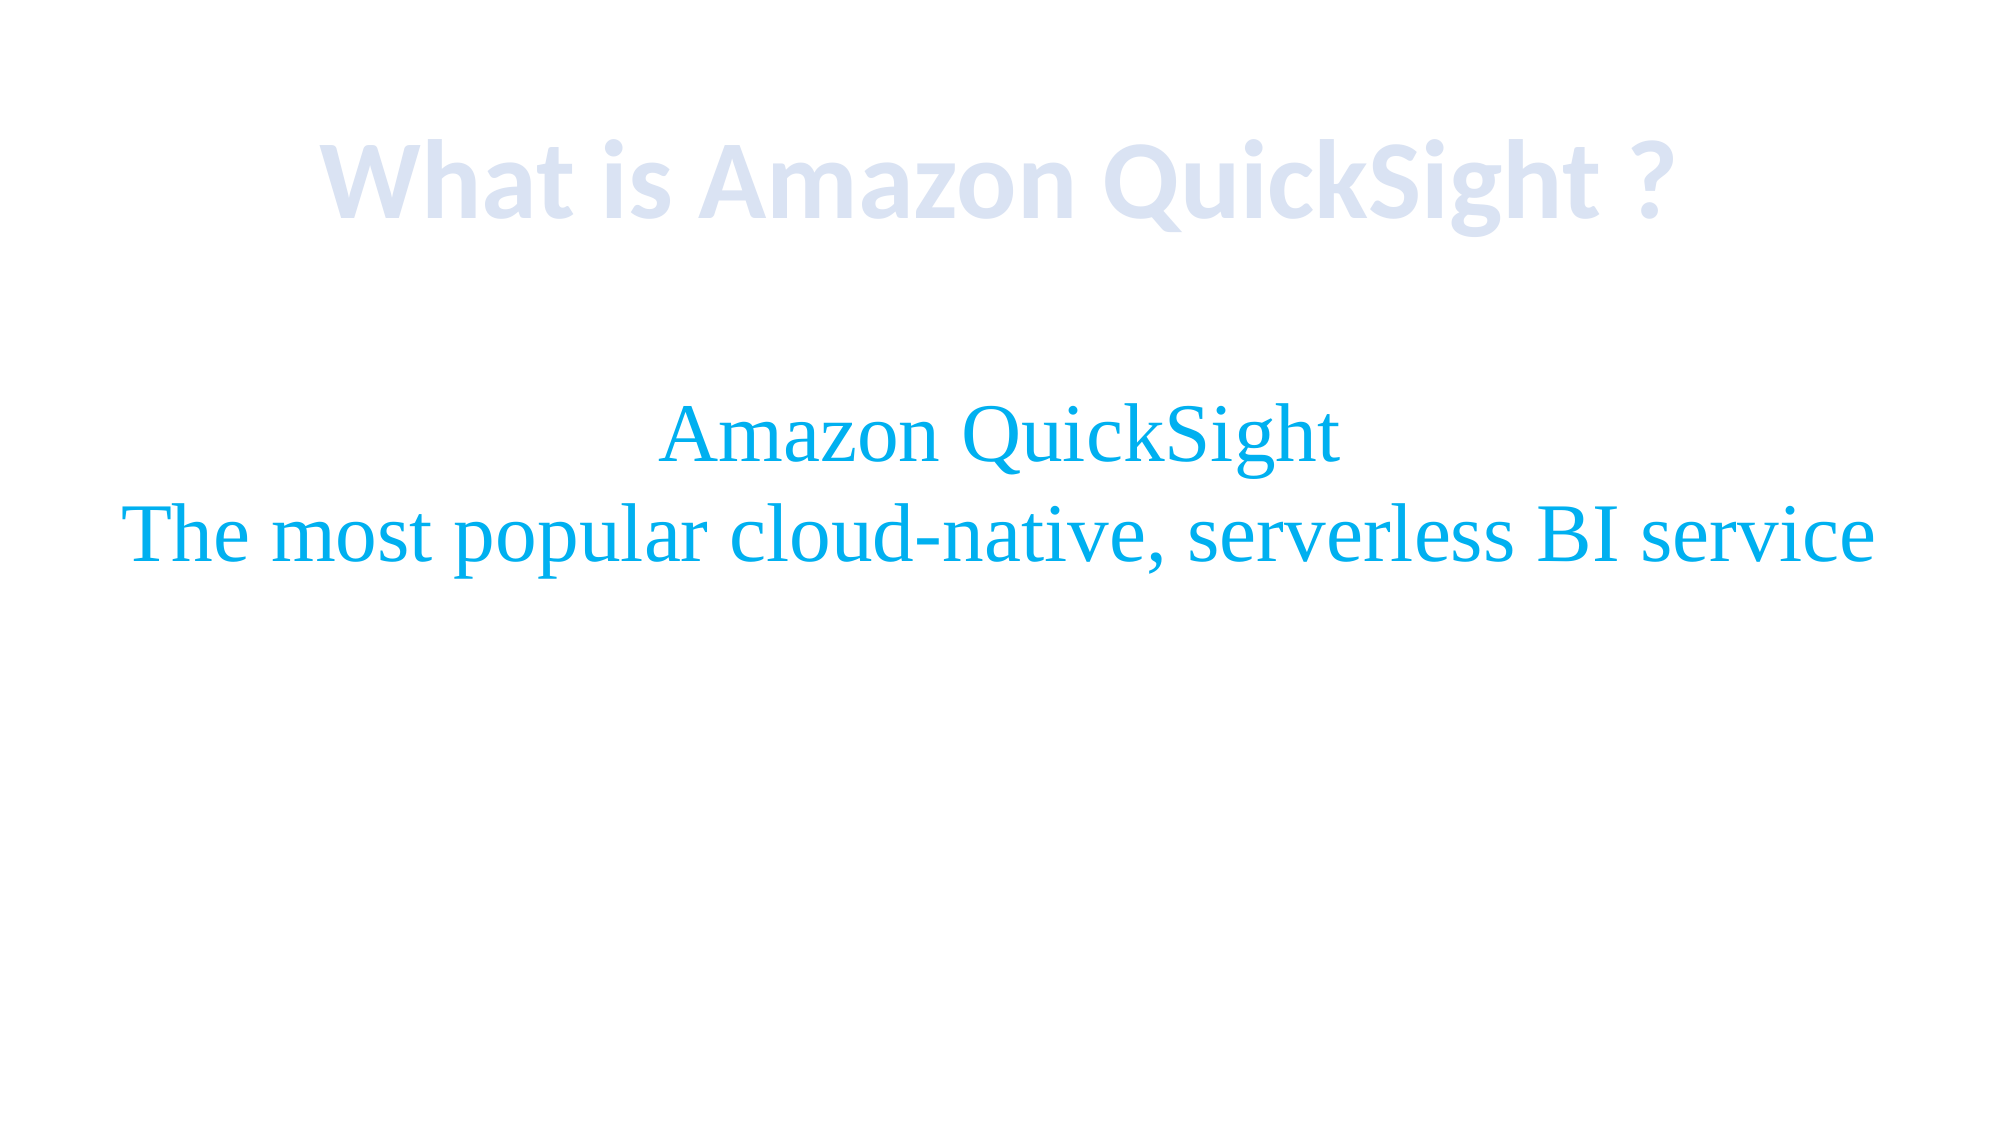

What is Amazon QuickSight ?
Amazon QuickSight
The most popular cloud-native, serverless BI service